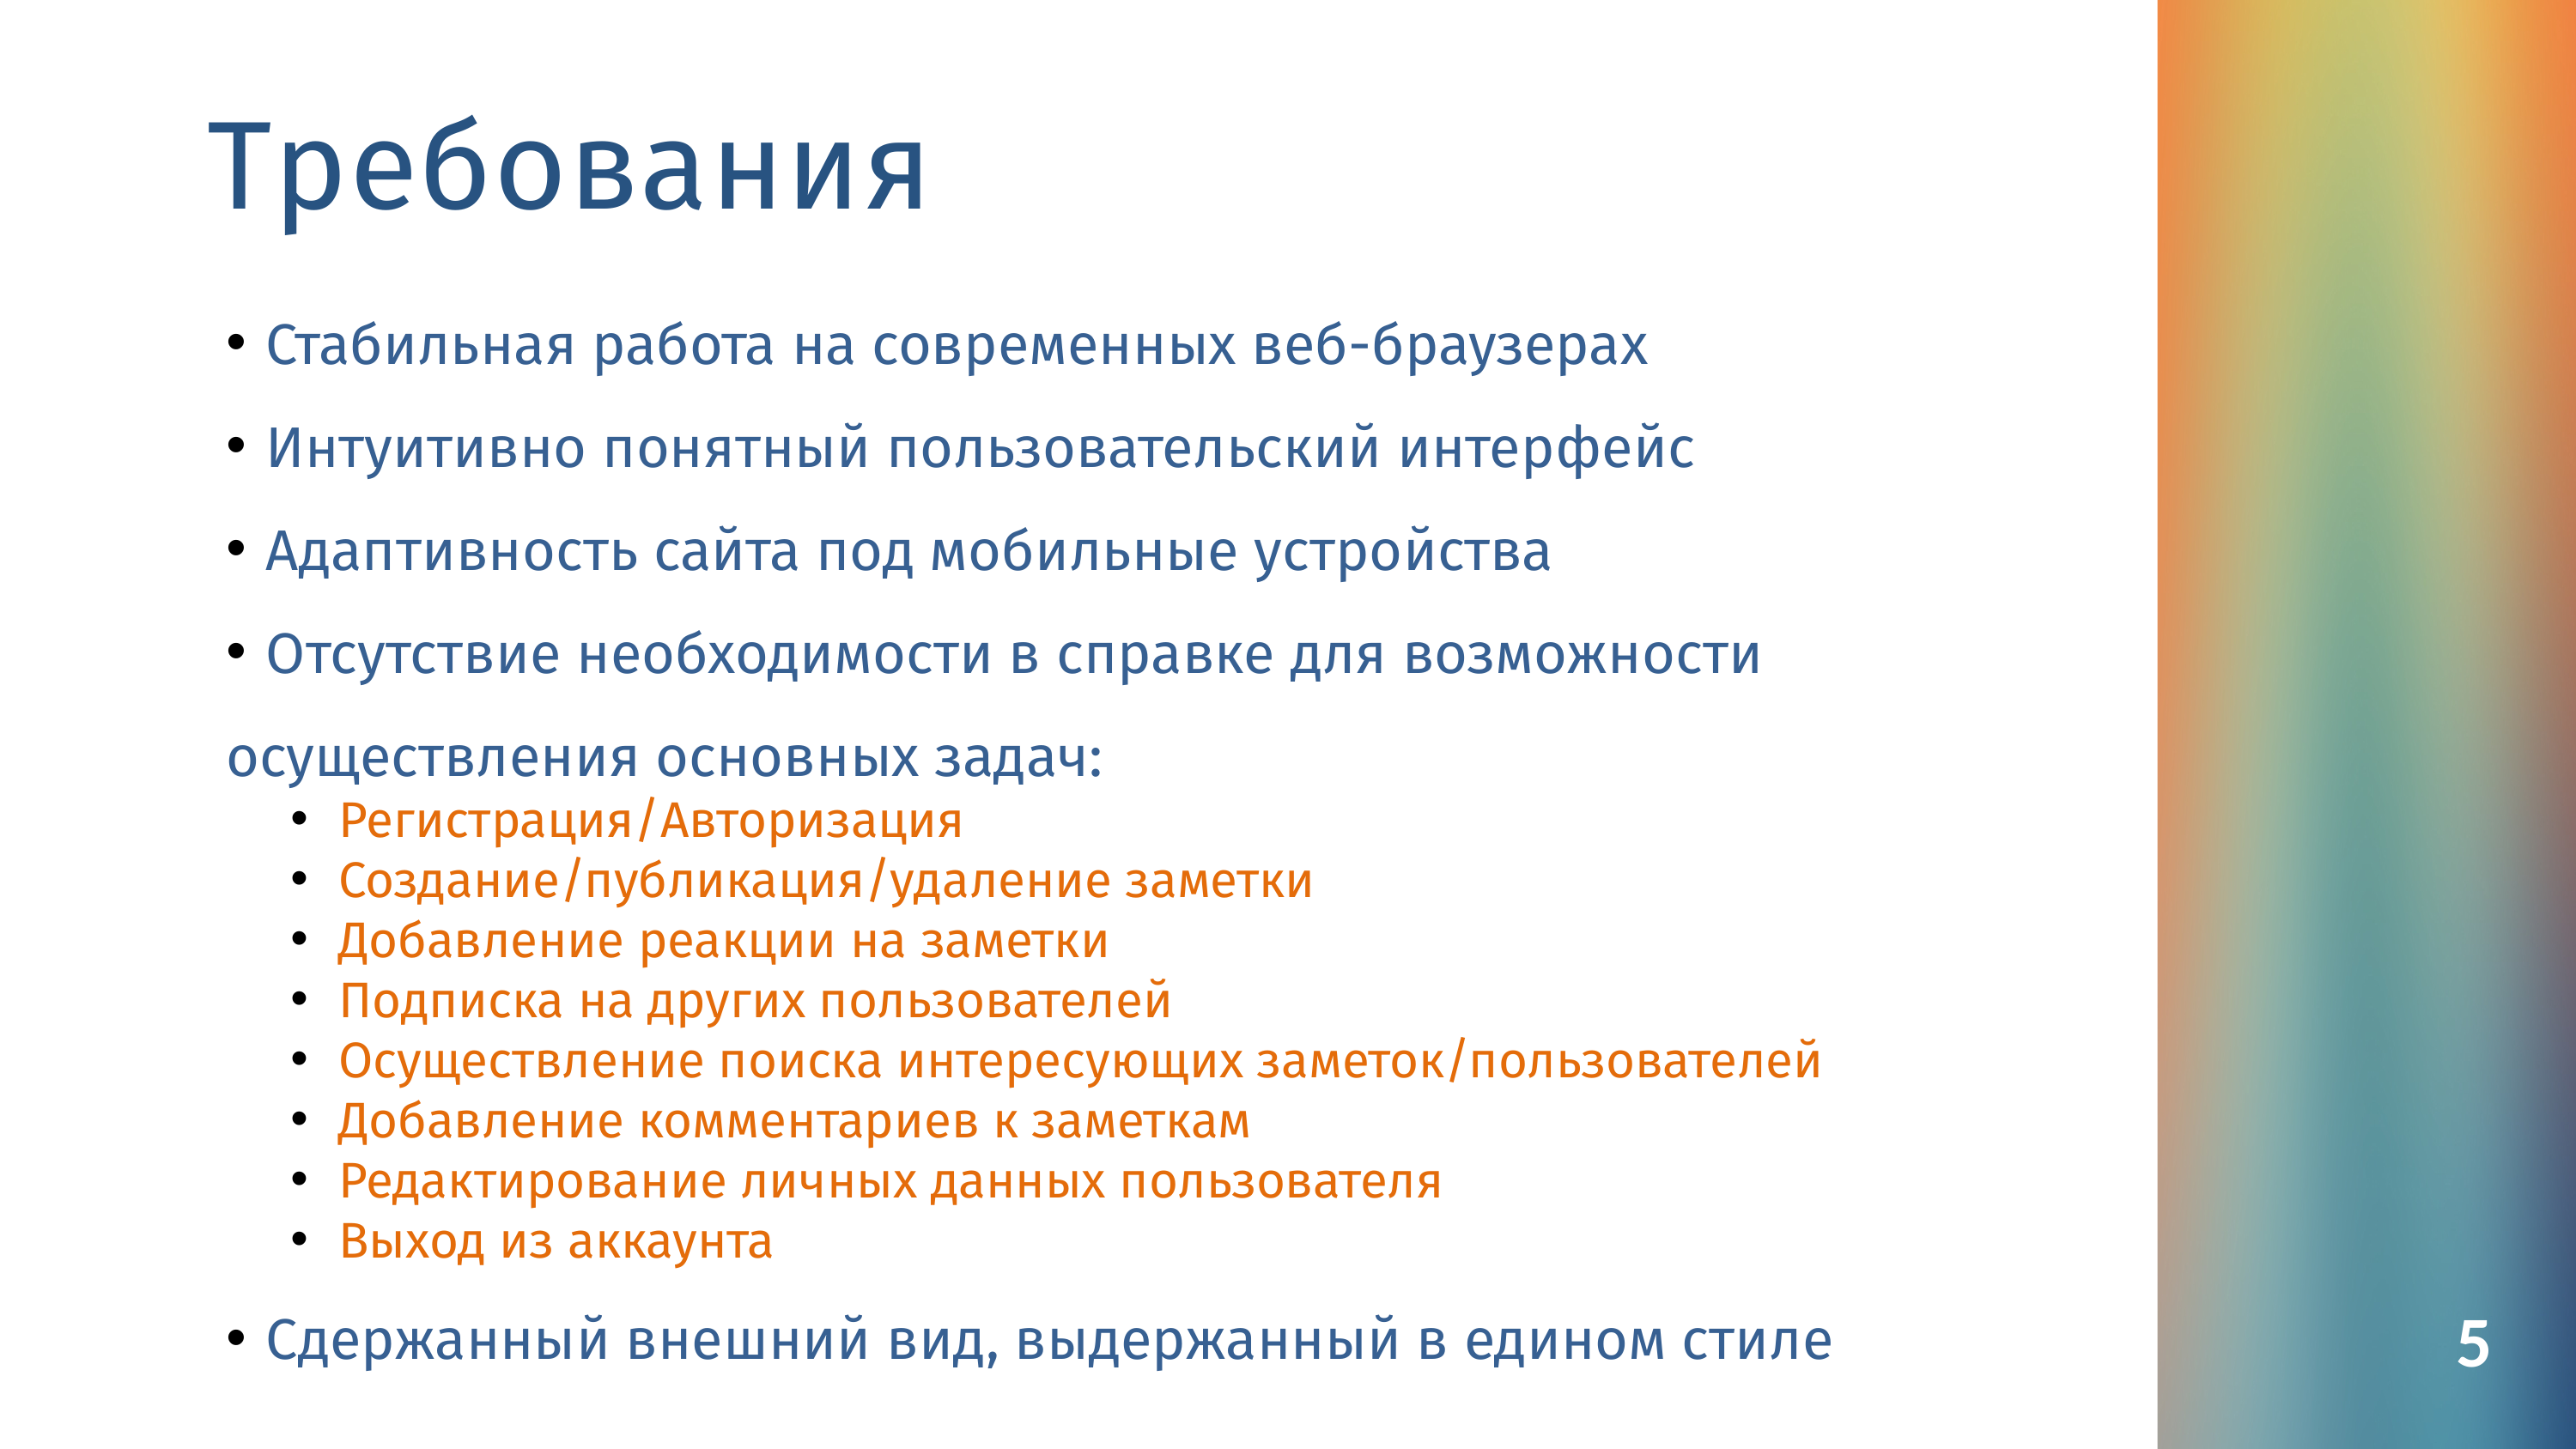

# Требования
Стабильная работа на современных веб-браузерах
Интуитивно понятный пользовательский интерфейс
Адаптивность сайта под мобильные устройства
Отсутствие необходимости в справке для возможности
осуществления основных задач:
Регистрация/Авторизация
Создание/публикация/удаление заметки
Добавление реакции на заметки
Подписка на других пользователей
Осуществление поиска интересующих заметок/пользователей
Добавление комментариев к заметкам
Редактирование личных данных пользователя
Выход из аккаунта
Сдержанный внешний вид, выдержанный в едином стиле

5